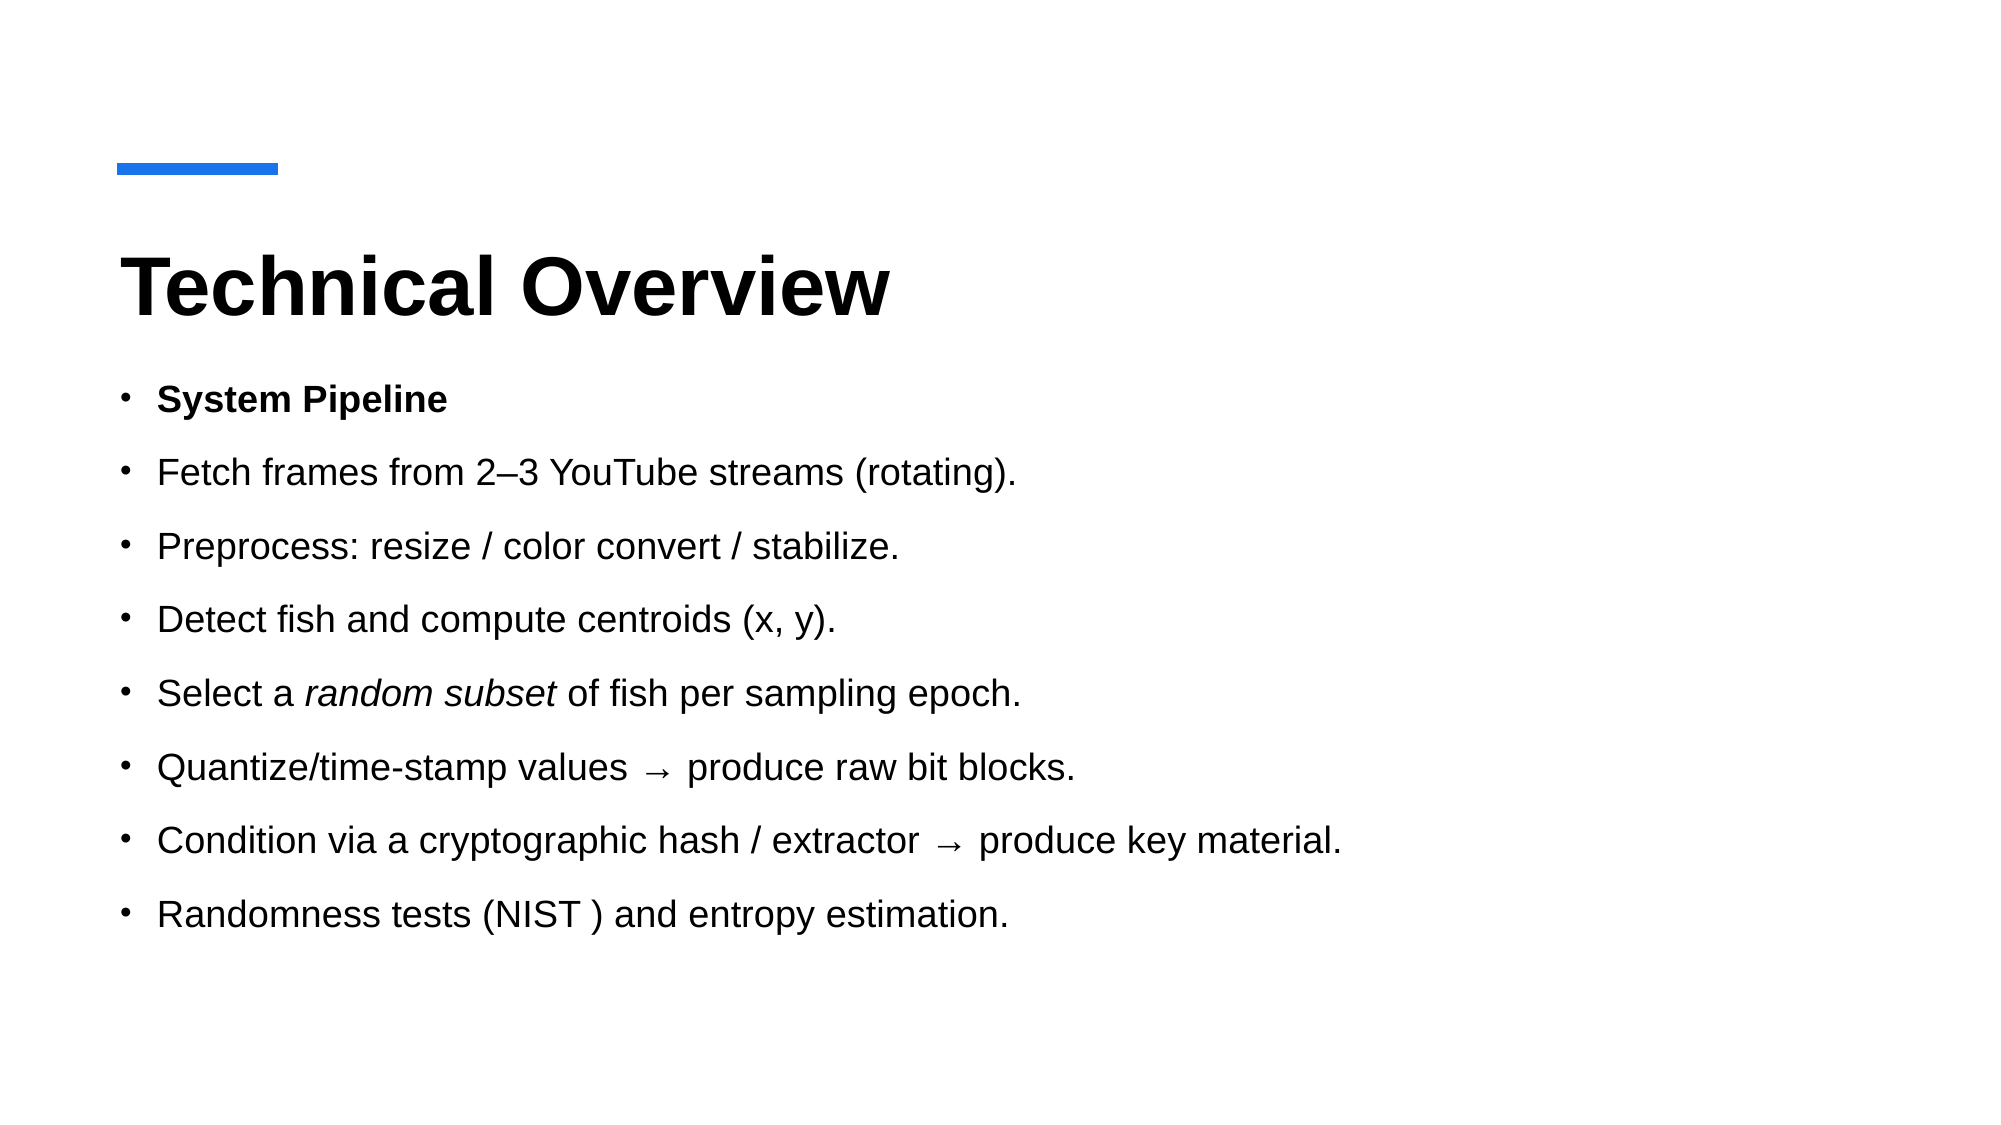

# Technical Overview
System Pipeline
Fetch frames from 2–3 YouTube streams (rotating).
Preprocess: resize / color convert / stabilize.
Detect fish and compute centroids (x, y).
Select a random subset of fish per sampling epoch.
Quantize/time-stamp values → produce raw bit blocks.
Condition via a cryptographic hash / extractor → produce key material.
Randomness tests (NIST ) and entropy estimation.